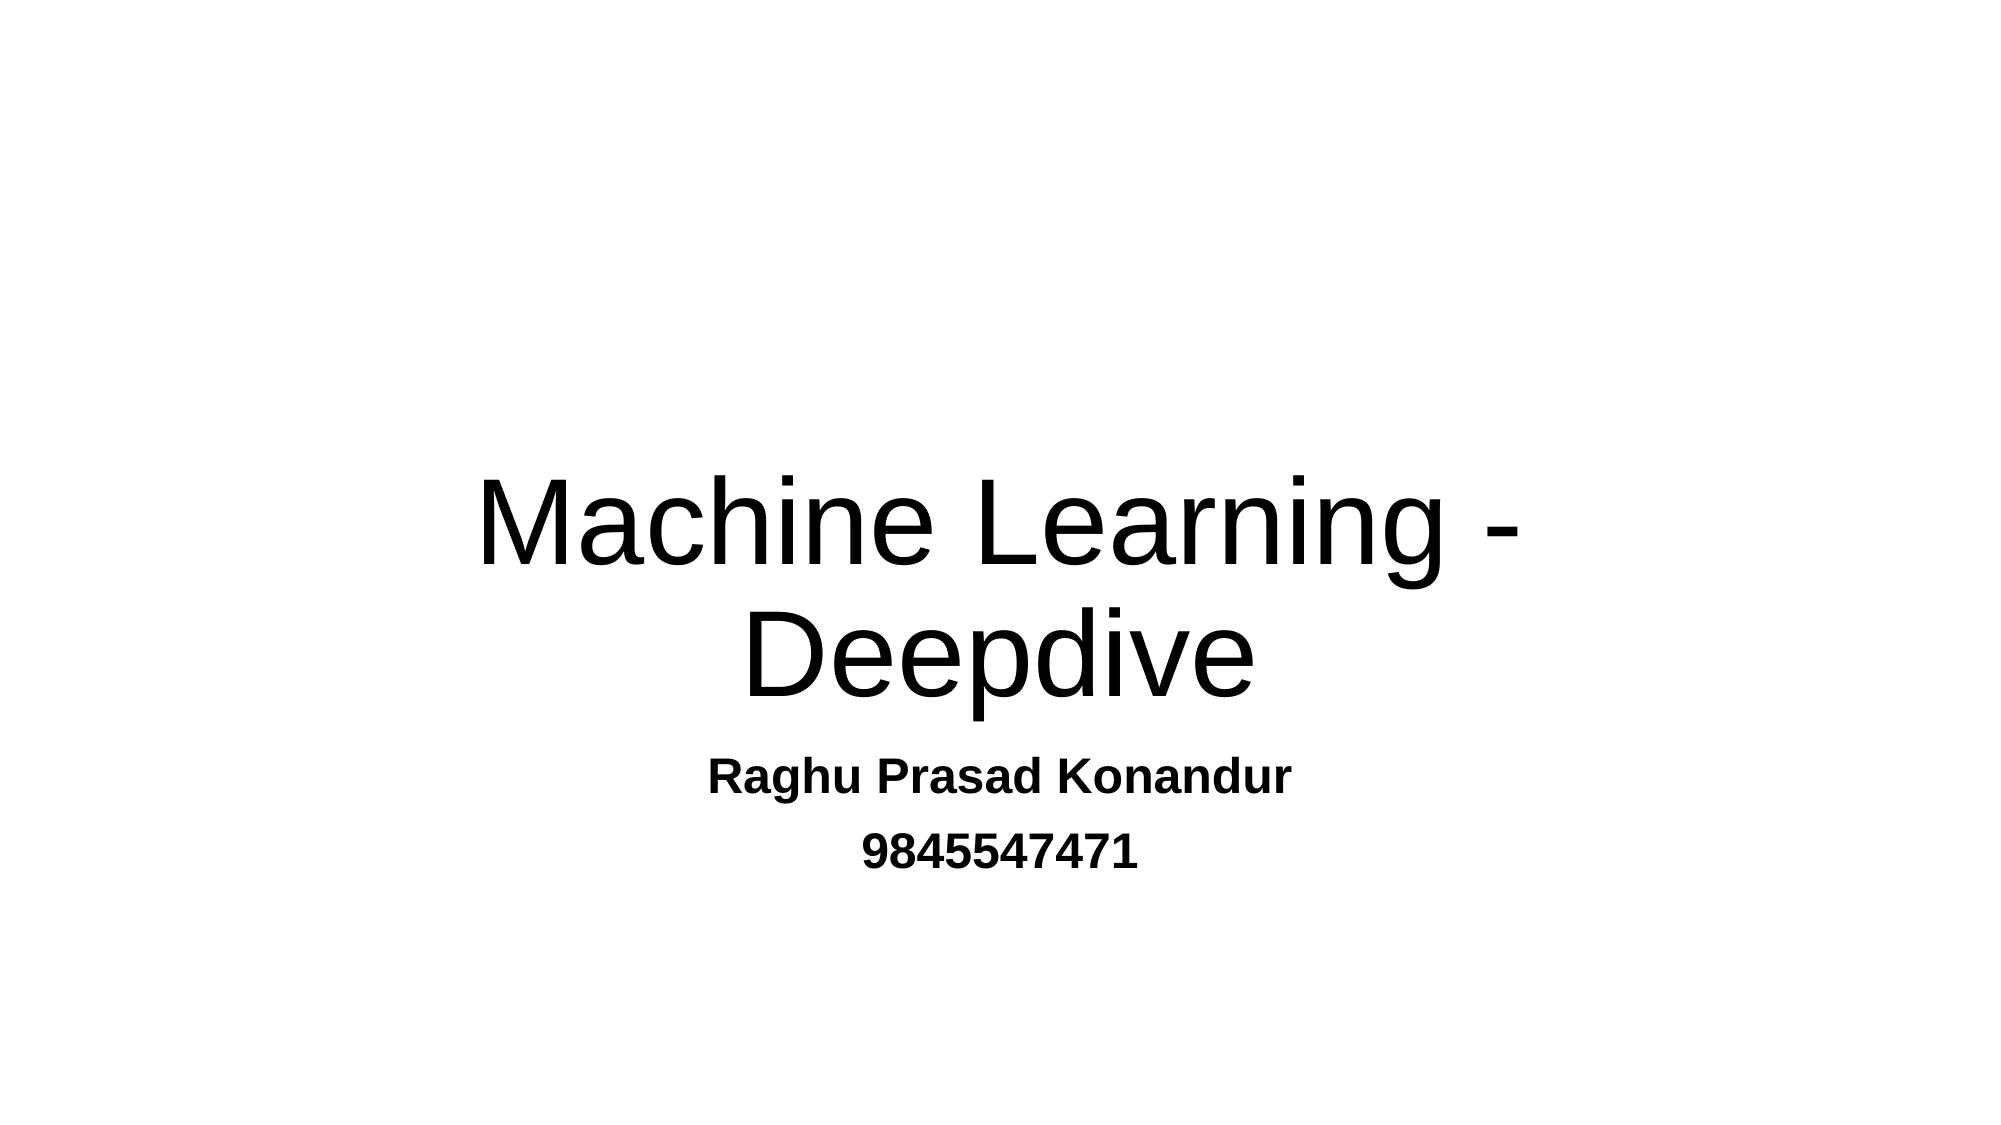

# Machine Learning - Deepdive
Raghu Prasad Konandur
9845547471